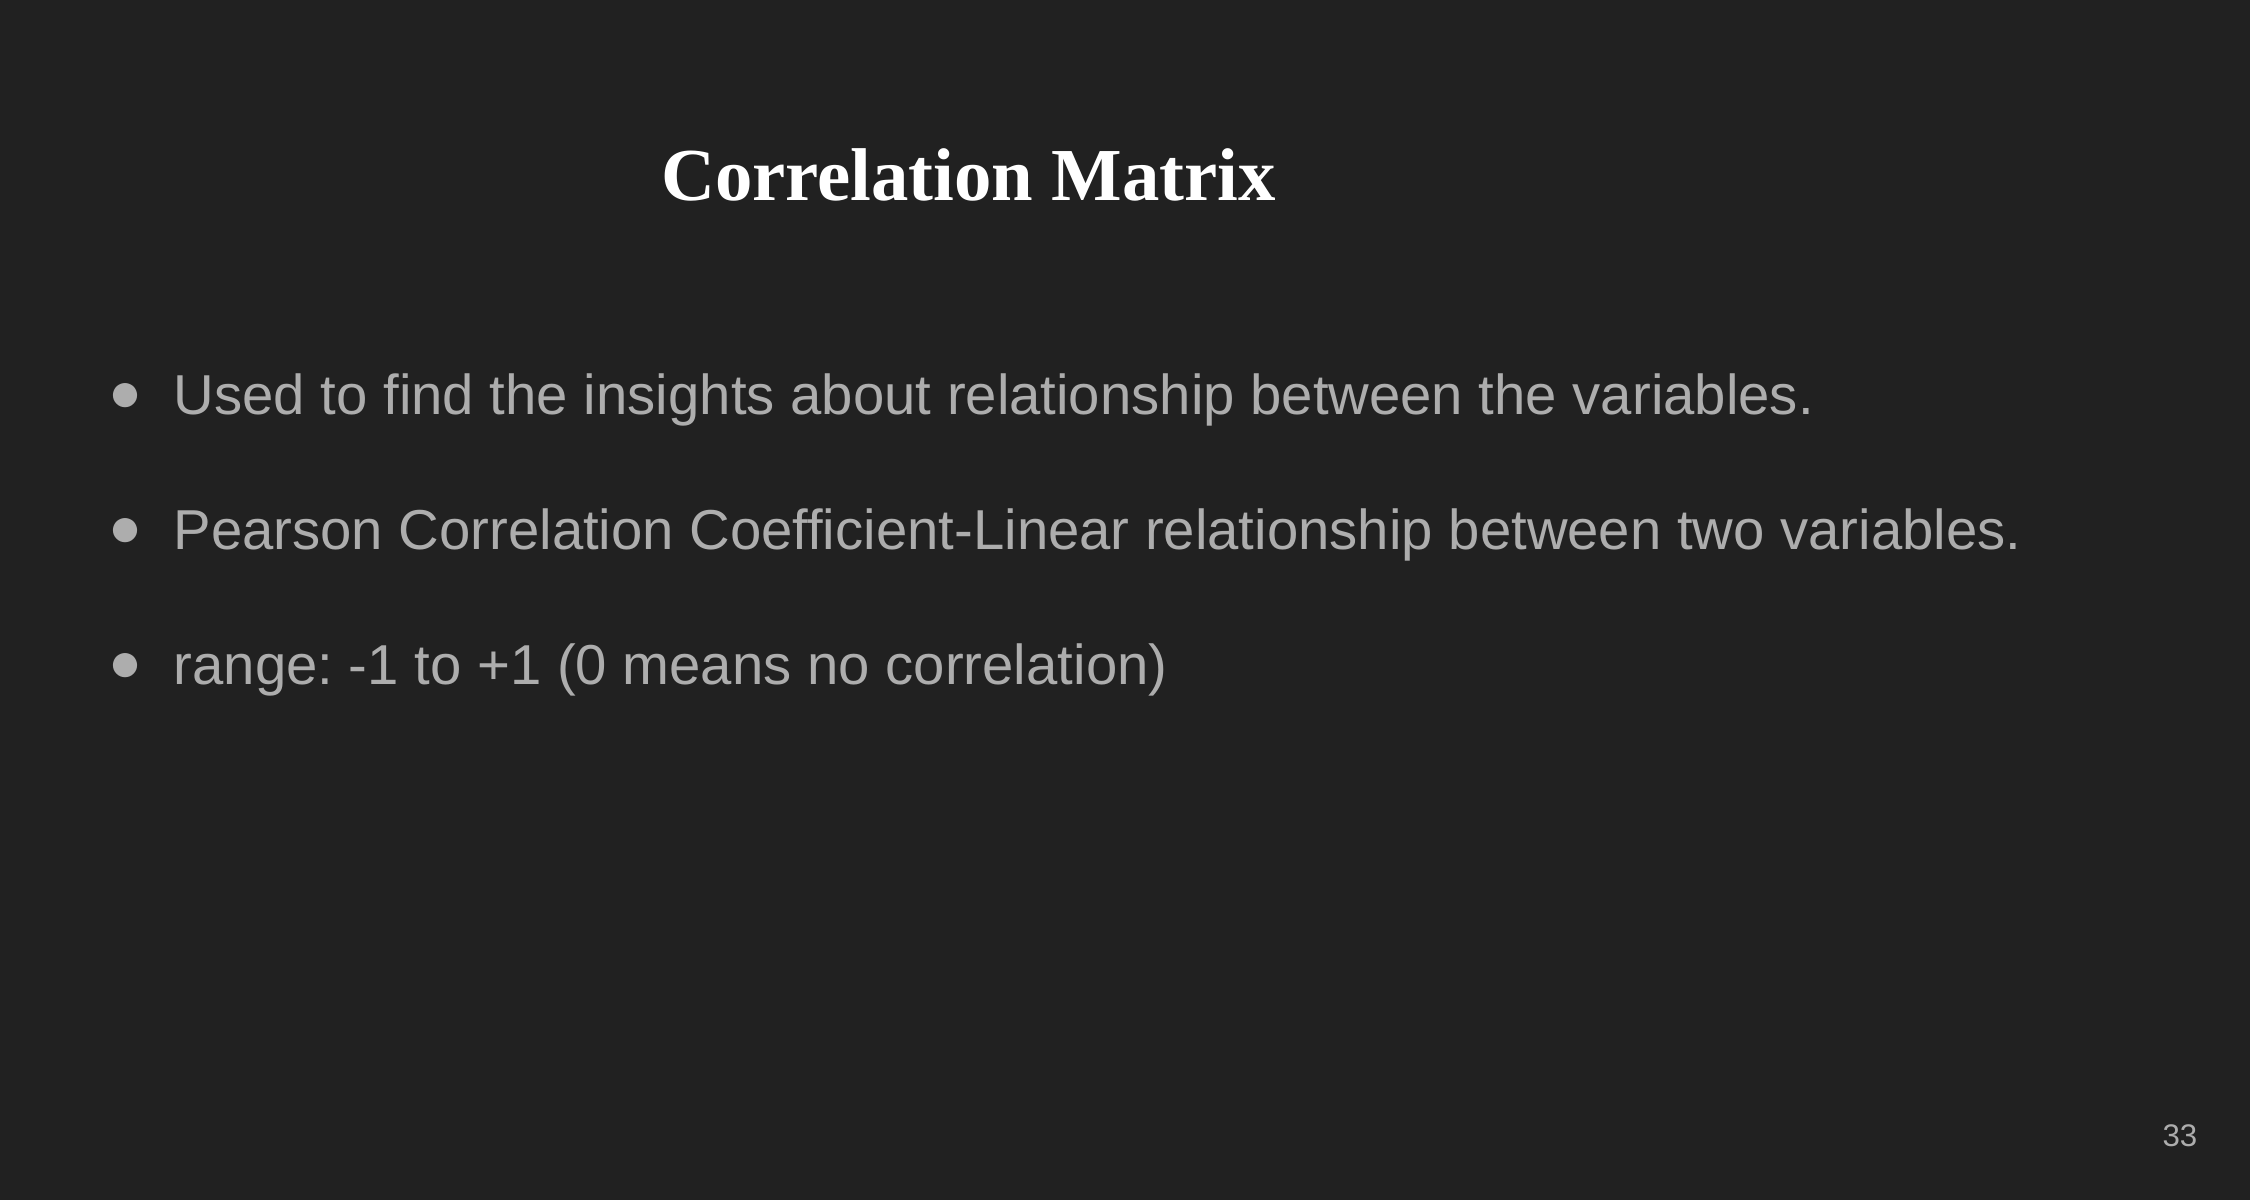

# Correlation Matrix
Used to find the insights about relationship between the variables.
Pearson Correlation Coefficient-Linear relationship between two variables.
range: -1 to +1 (0 means no correlation)

33